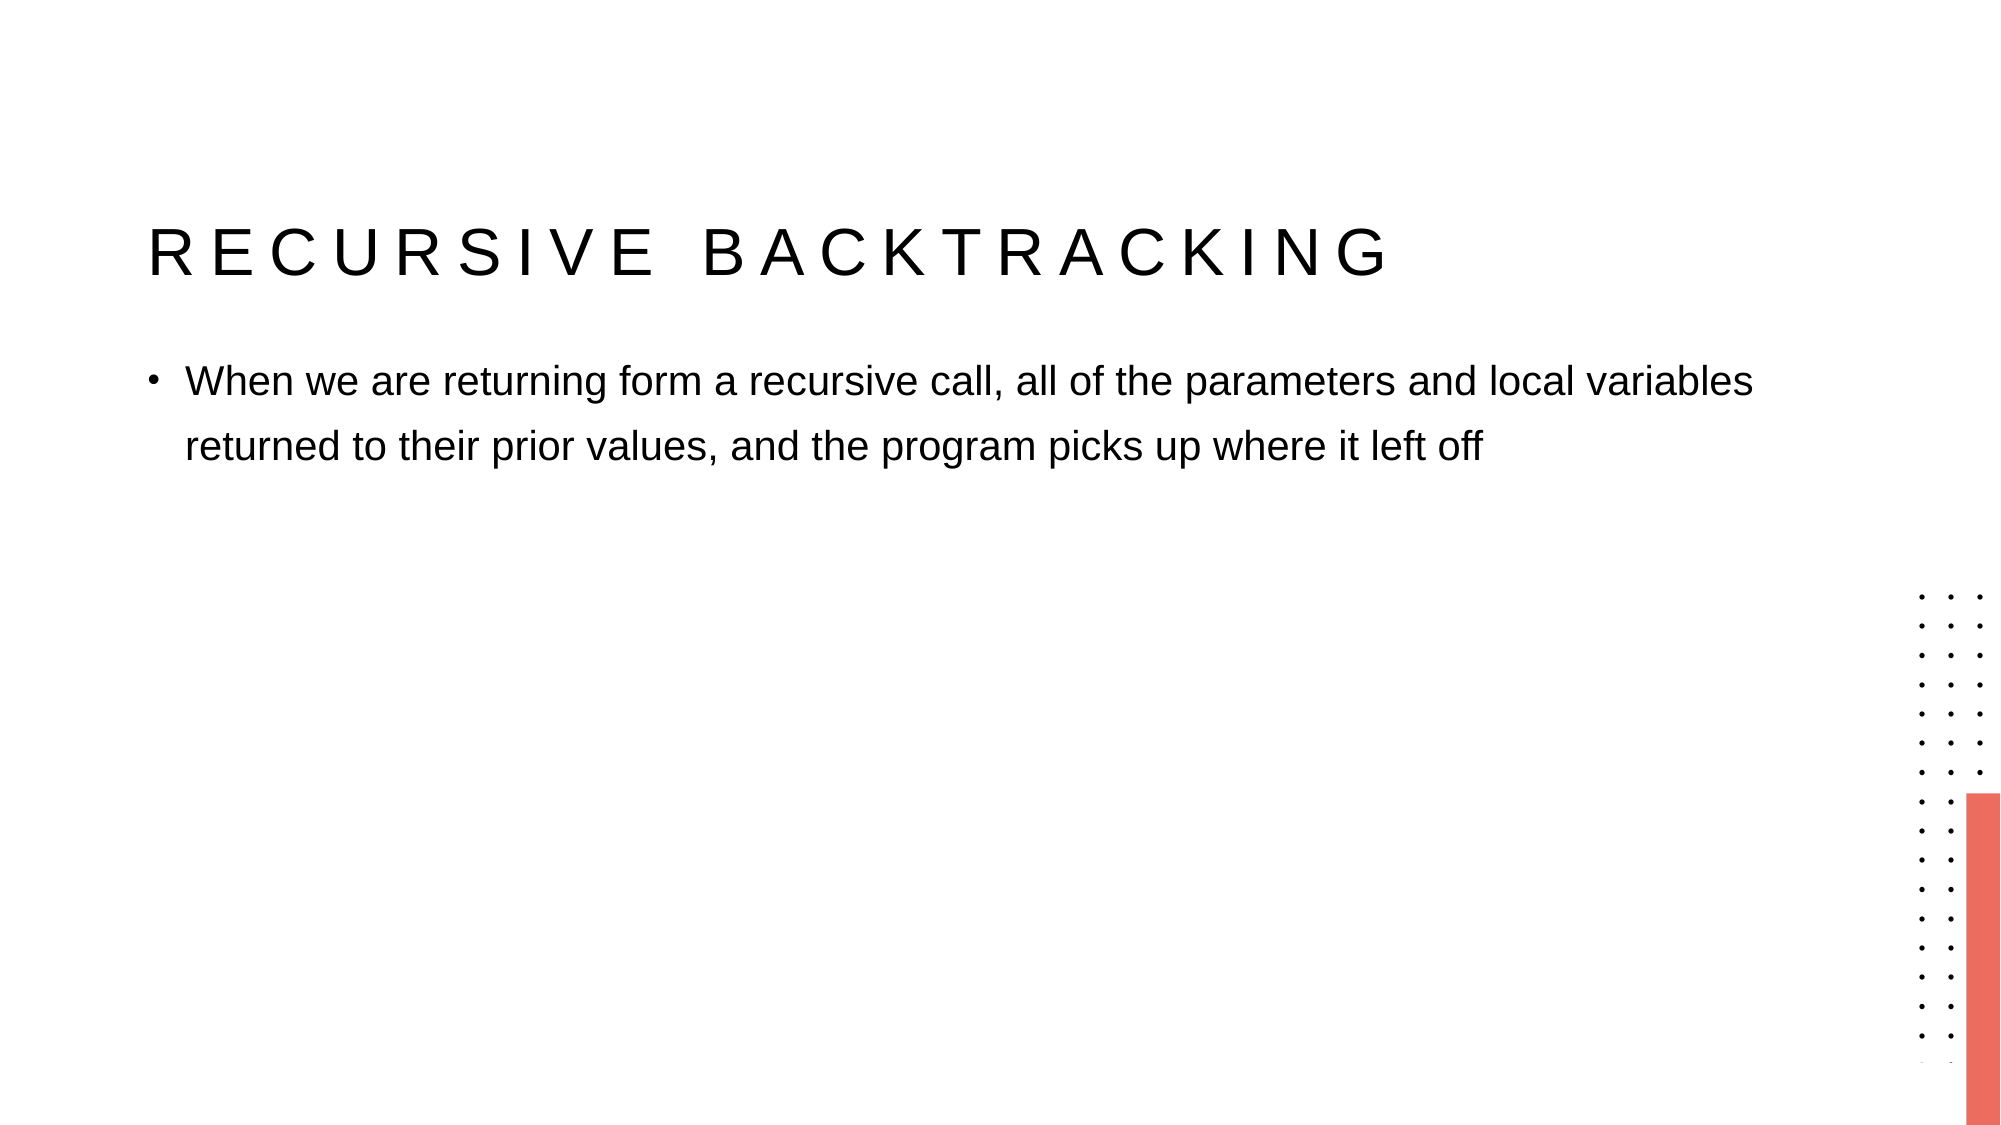

# Recursive Backtracking
When we are returning form a recursive call, all of the parameters and local variables returned to their prior values, and the program picks up where it left off